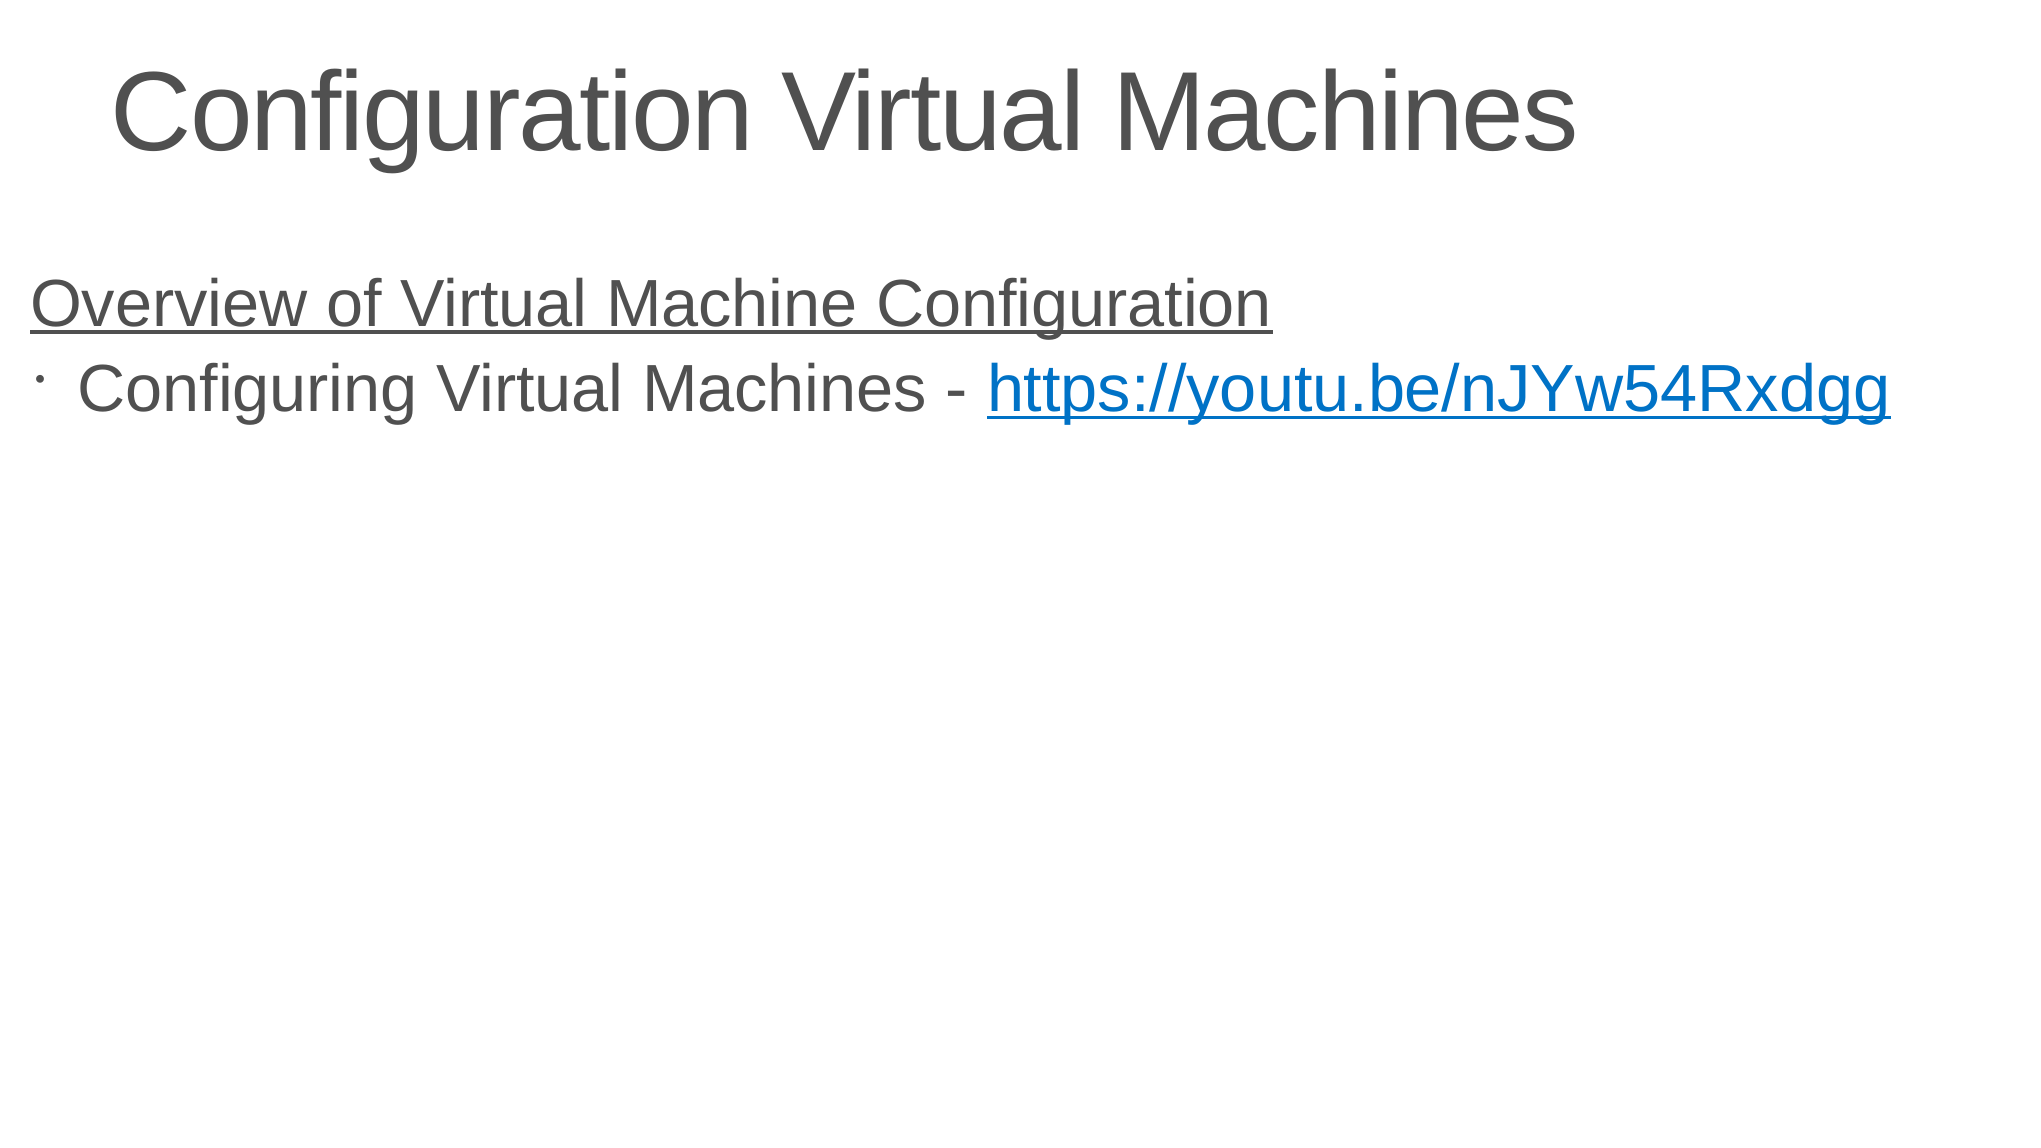

# Configuration Virtual Machines
Overview of Virtual Machine Configuration
Configuring Virtual Machines - https://youtu.be/nJYw54Rxdgg